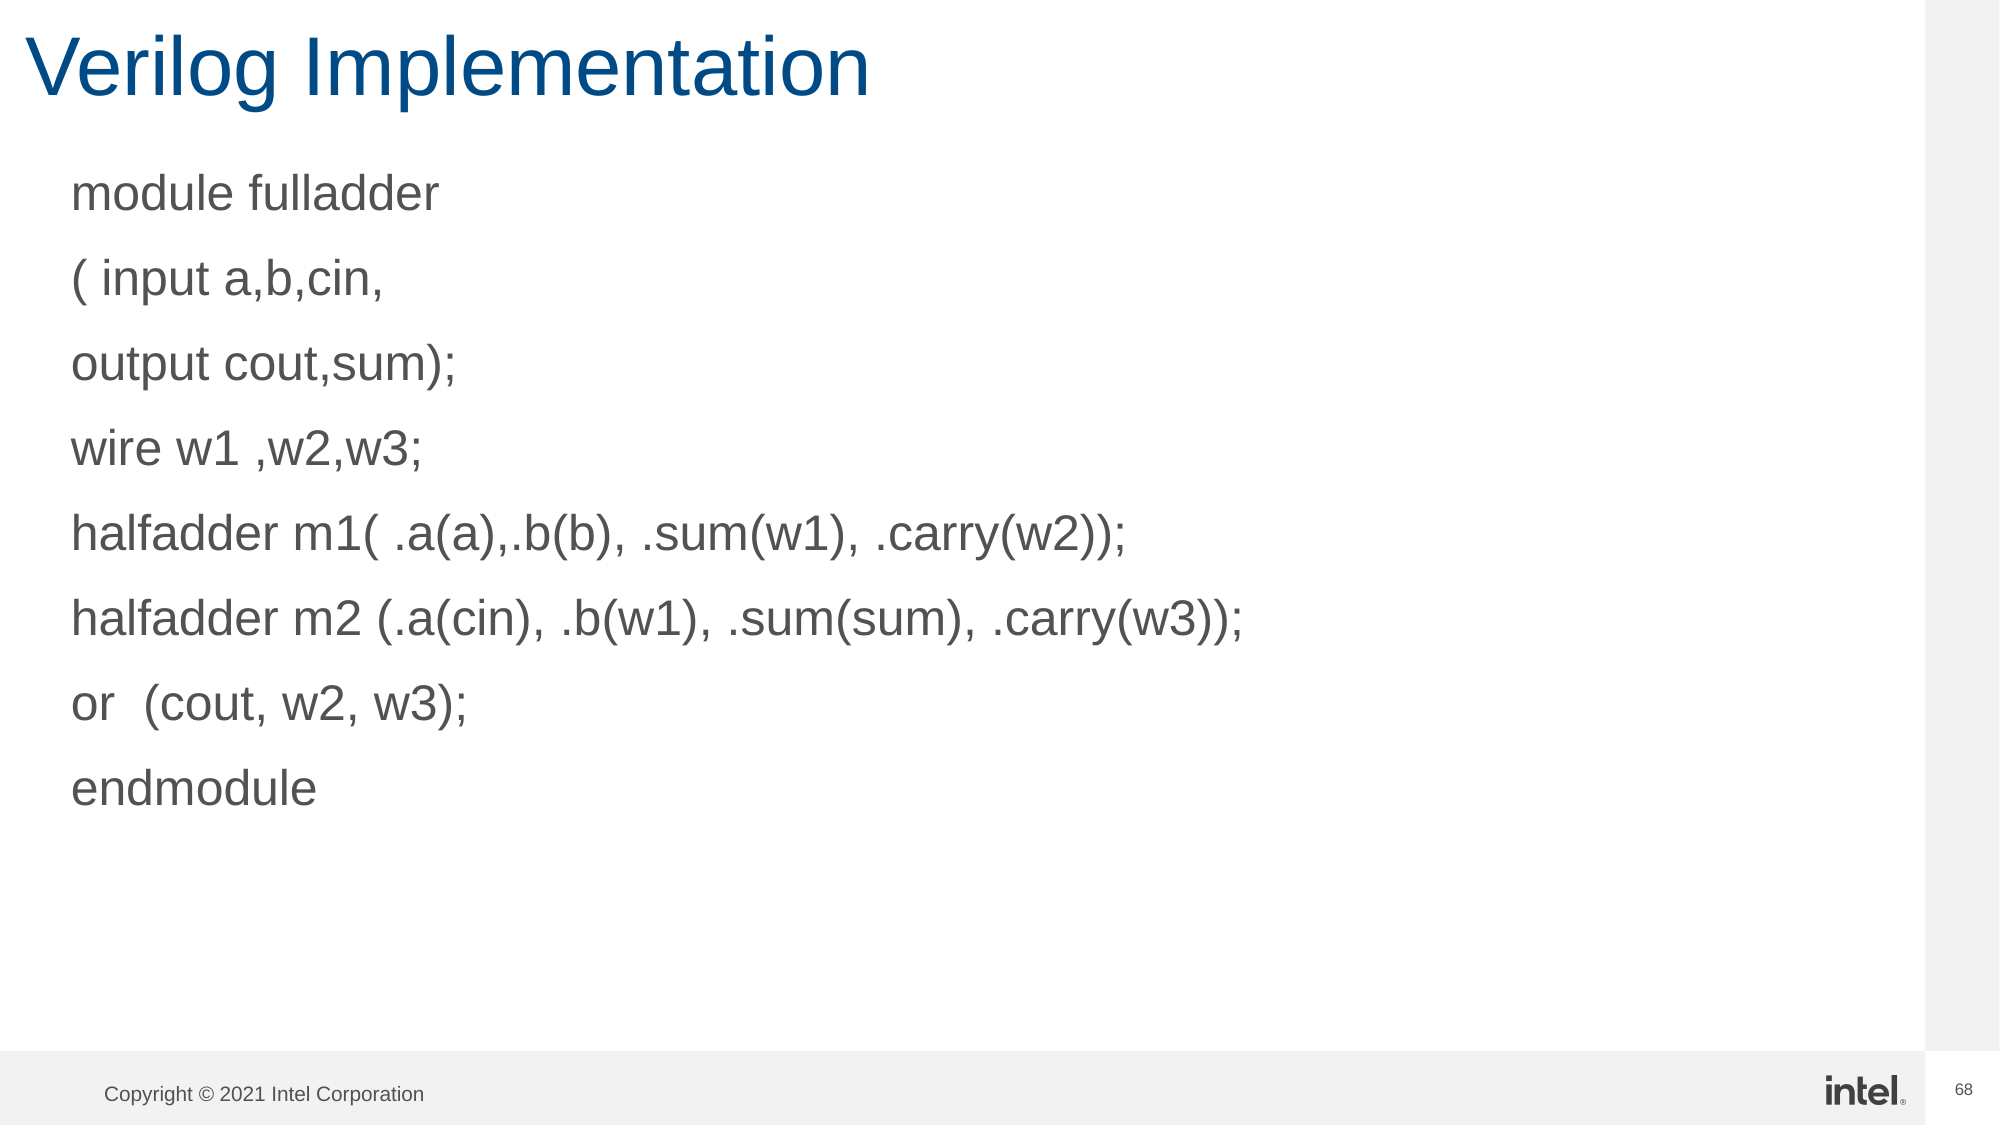

68

# Verilog Implementation
module fulladder
( input a,b,cin,
output cout,sum);
wire w1 ,w2,w3;
halfadder m1( .a(a),.b(b), .sum(w1), .carry(w2));
halfadder m2 (.a(cin), .b(w1), .sum(sum), .carry(w3));
or  (cout, w2, w3);
endmodule